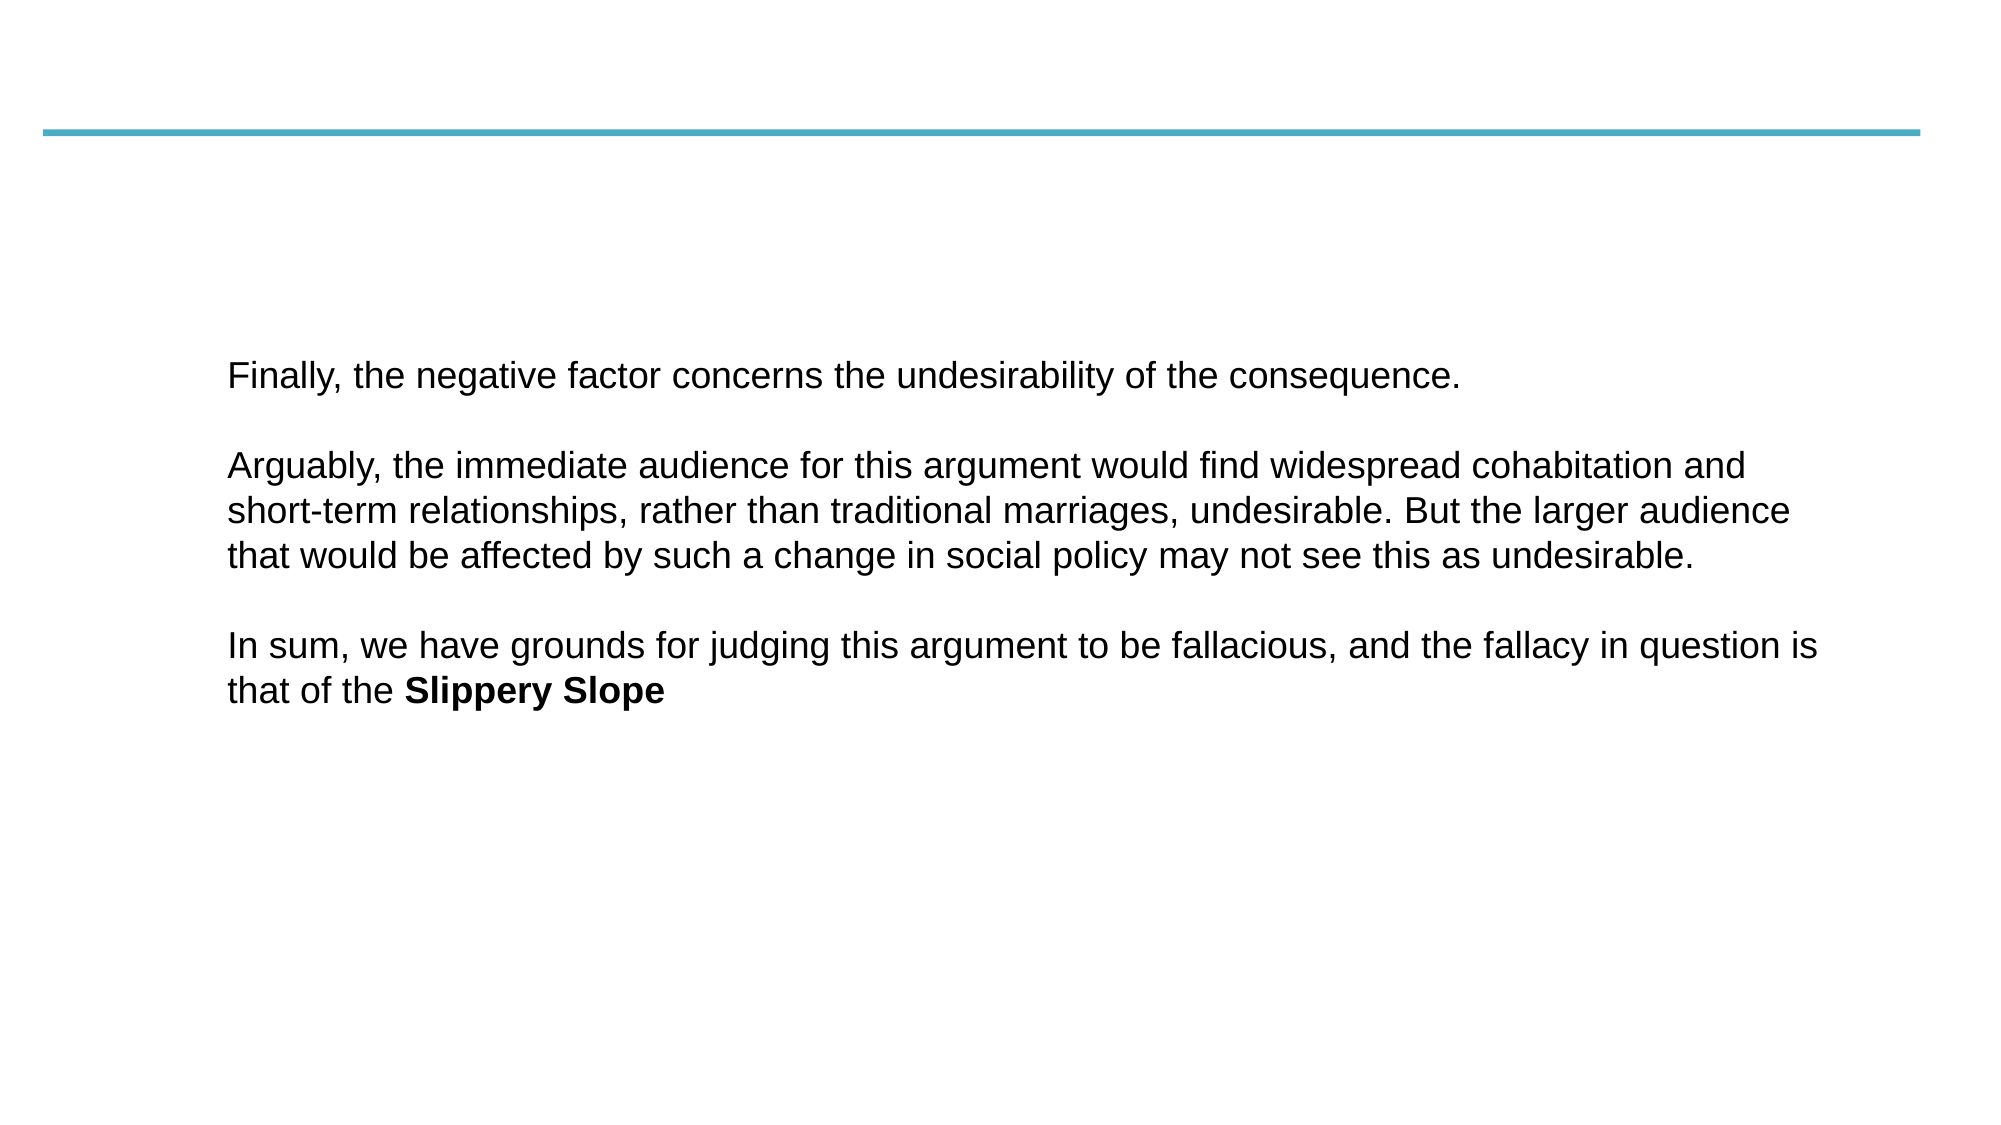

Finally, the negative factor concerns the undesirability of the consequence.

Arguably, the immediate audience for this argument would find widespread cohabitation and short-term relationships, rather than traditional marriages, undesirable. But the larger audience that would be affected by such a change in social policy may not see this as undesirable.

In sum, we have grounds for judging this argument to be fallacious, and the fallacy in question is that of the Slippery Slope